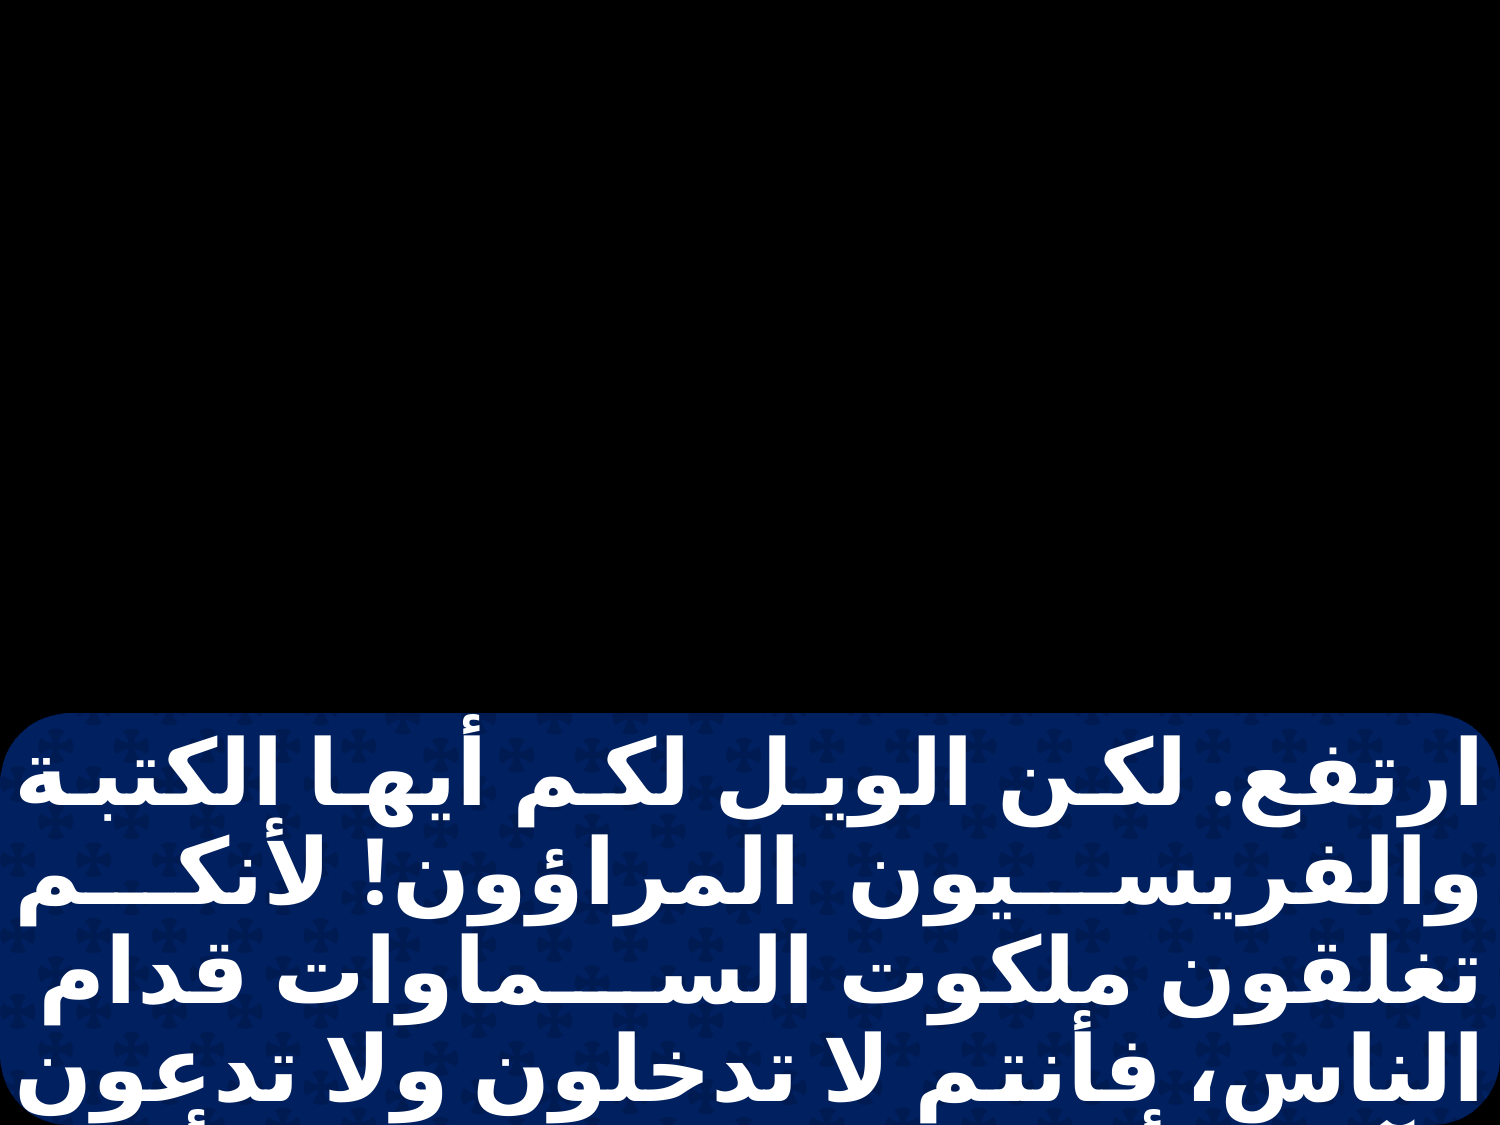

ارتفع. لكن الويل لكم أيها الكتبة والفريسيون  المراؤون! لأنكم تغلقون ملكوت السماوات قدام  الناس، فأنتم لا تدخلون ولا تدعون الآتين أن  يدخلوا ويل لكم أيها الكتبة والفريسيون المراؤون!